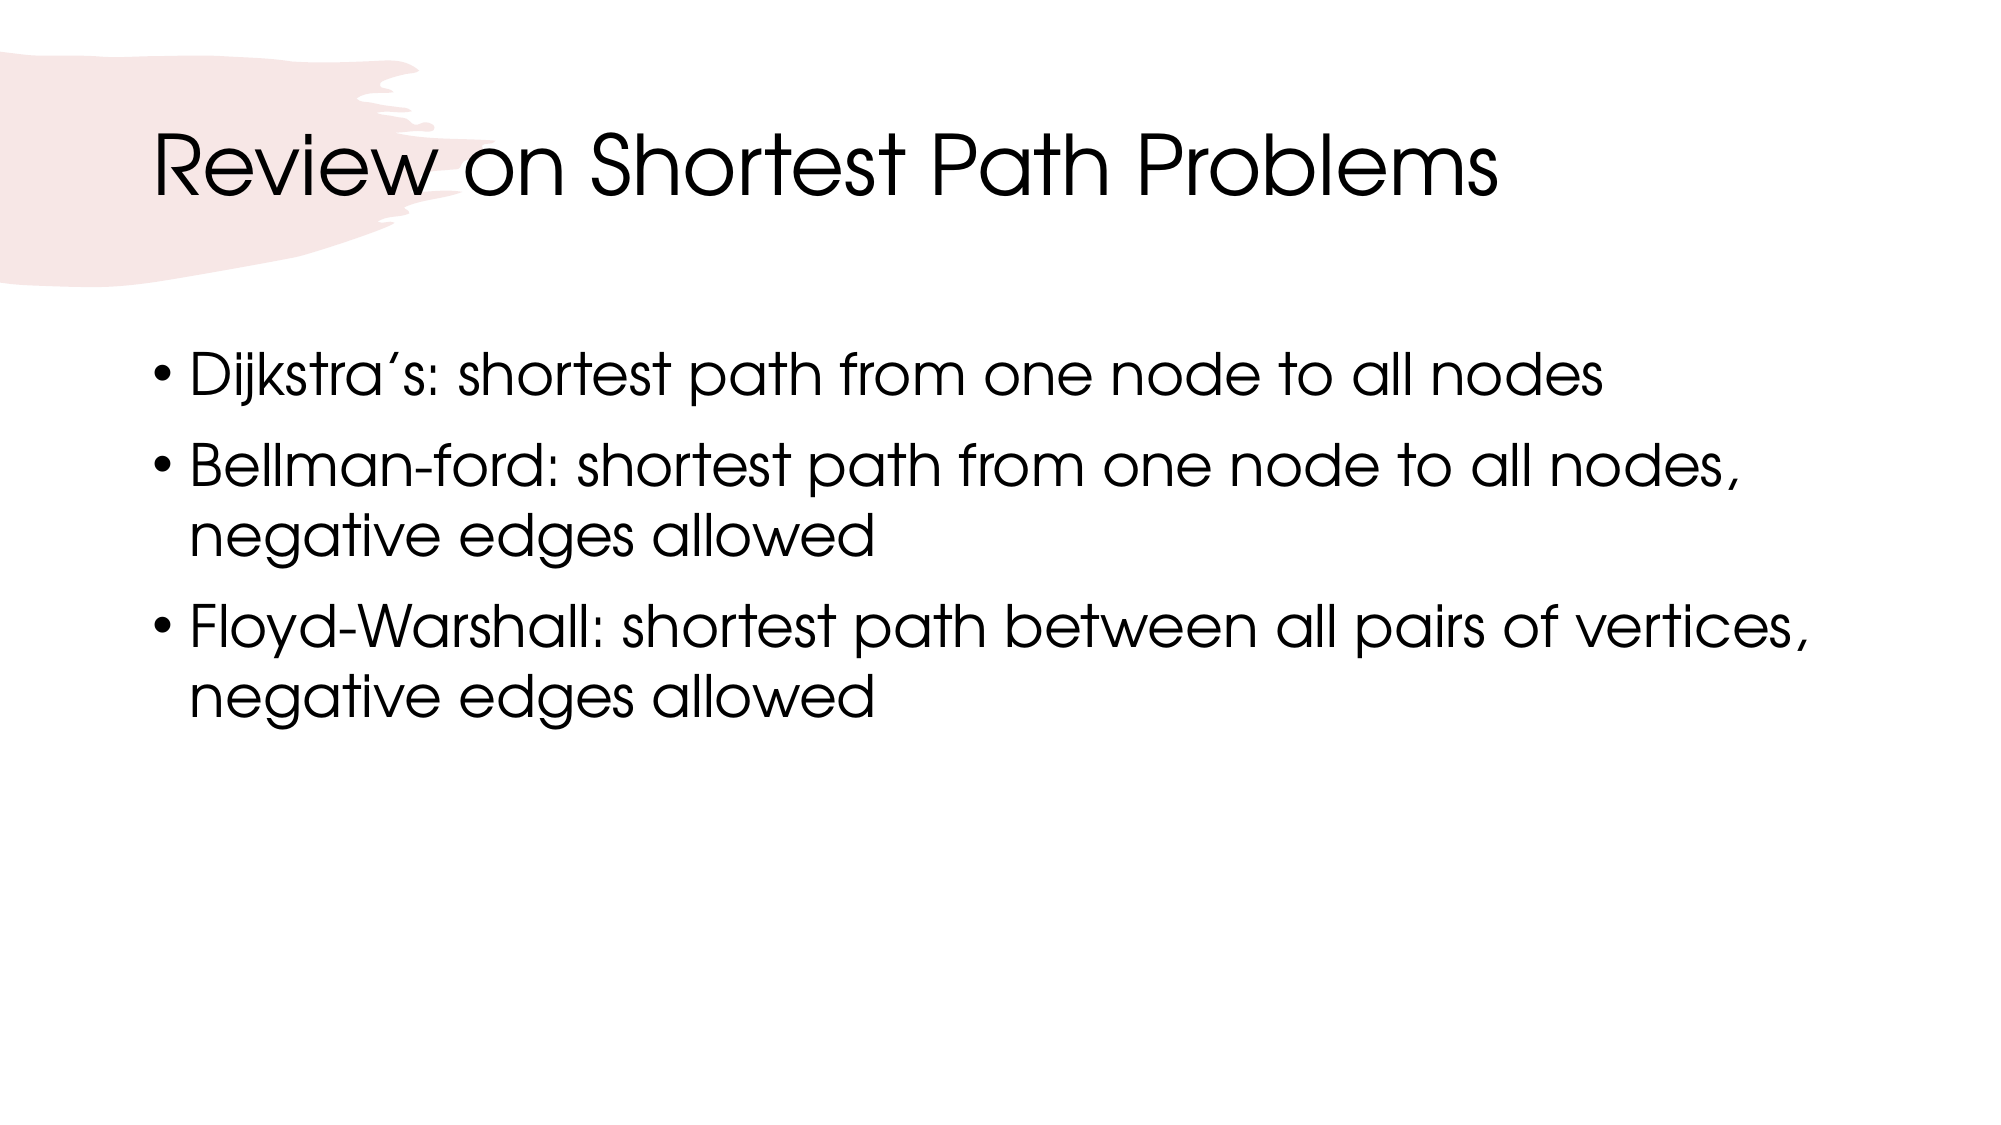

# Review on Shortest Path Problems
Dijkstra’s: shortest path from one node to all nodes
Bellman-ford: shortest path from one node to all nodes, negative edges allowed
Floyd-Warshall: shortest path between all pairs of vertices, negative edges allowed